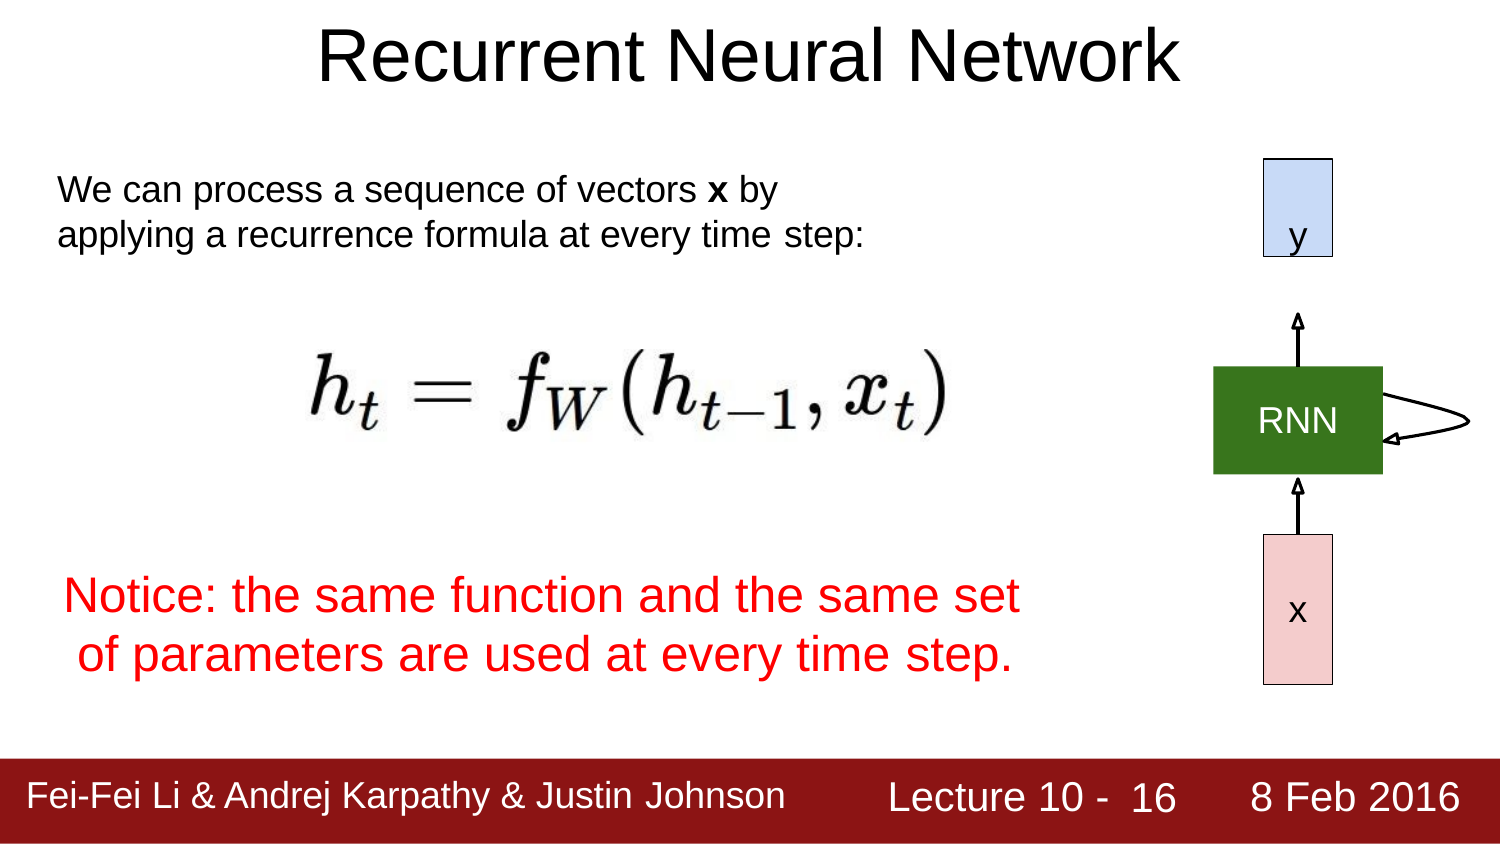

# Recurrent Neural Network

y
We can process a sequence of vectors x by  applying a recurrence formula at every time step:

RNN

Notice: the same function and the same set  of parameters are used at every time step.
x
Fei-Fei Li & Andrej Karpathy & Justin Johnson	Lecture 10 -	8 Feb 2016

Lecture 10 -
8 Feb 2016
Fei-Fei Li & Andrej Karpathy & Justin Johnson
16